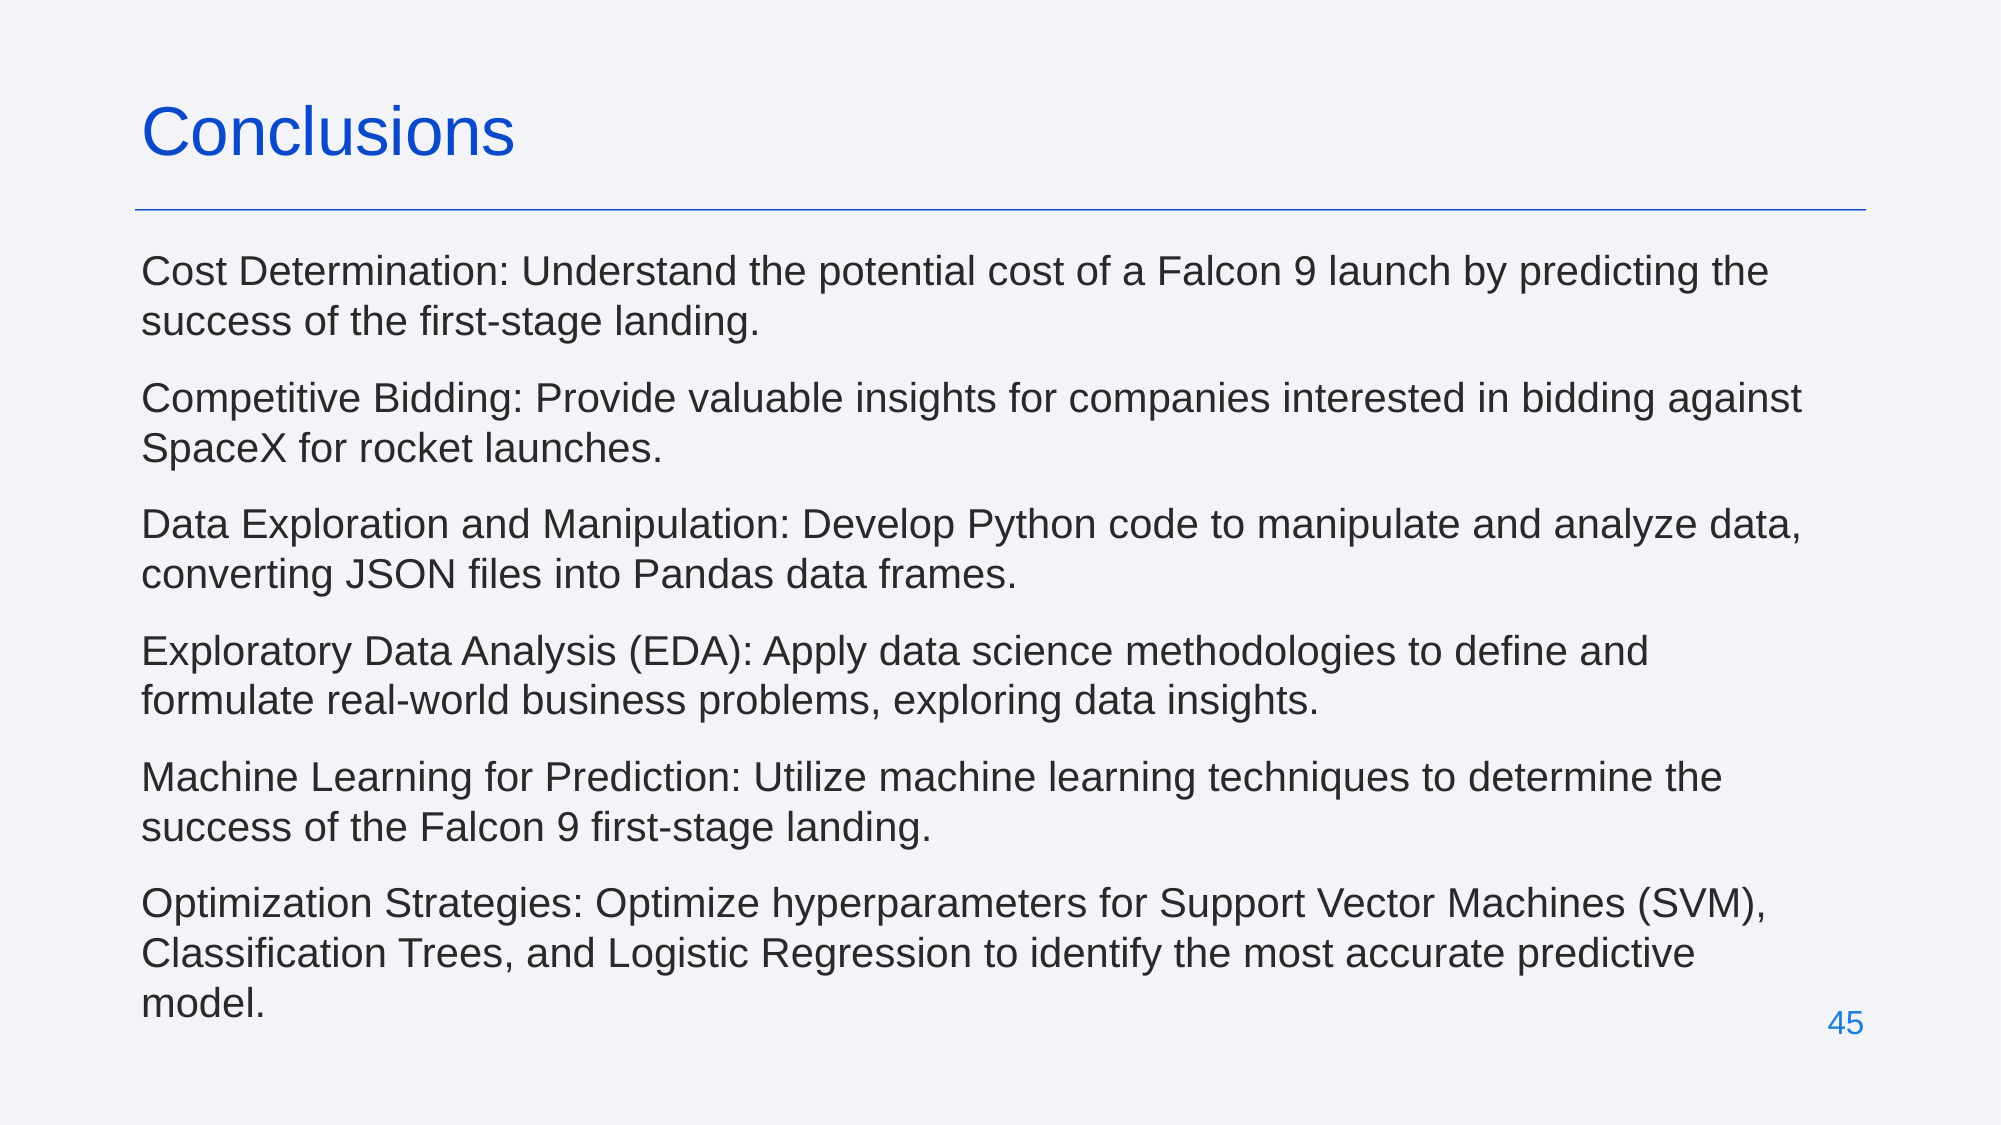

Conclusions
Cost Determination: Understand the potential cost of a Falcon 9 launch by predicting the success of the first-stage landing.
Competitive Bidding: Provide valuable insights for companies interested in bidding against SpaceX for rocket launches.
Data Exploration and Manipulation: Develop Python code to manipulate and analyze data, converting JSON files into Pandas data frames.
Exploratory Data Analysis (EDA): Apply data science methodologies to define and formulate real-world business problems, exploring data insights.
Machine Learning for Prediction: Utilize machine learning techniques to determine the success of the Falcon 9 first-stage landing.
Optimization Strategies: Optimize hyperparameters for Support Vector Machines (SVM), Classification Trees, and Logistic Regression to identify the most accurate predictive model.
45